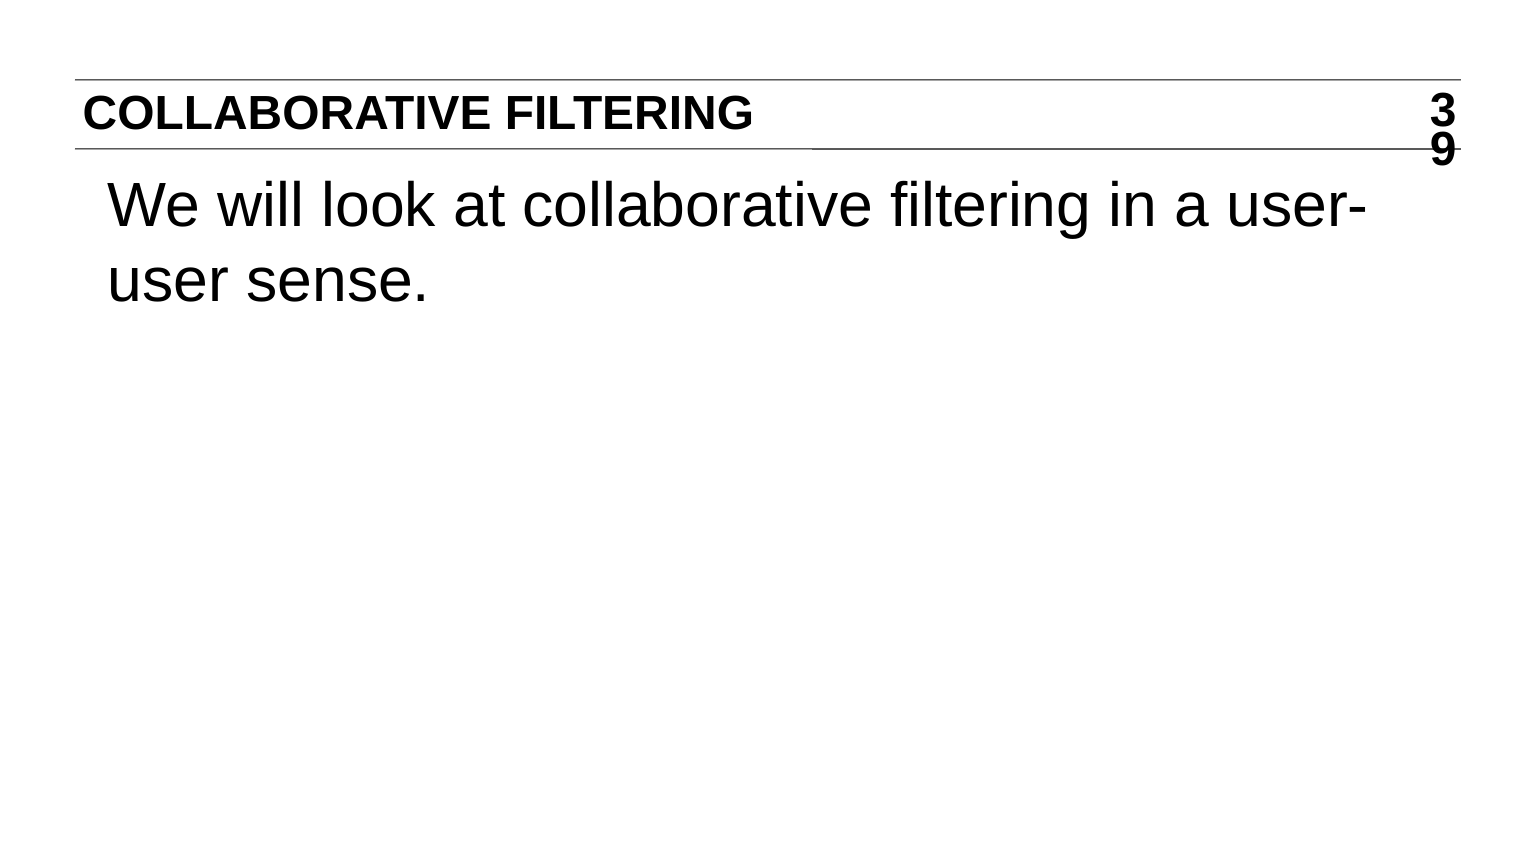

Collaborative filtering
39
We will look at collaborative filtering in a user-user sense.